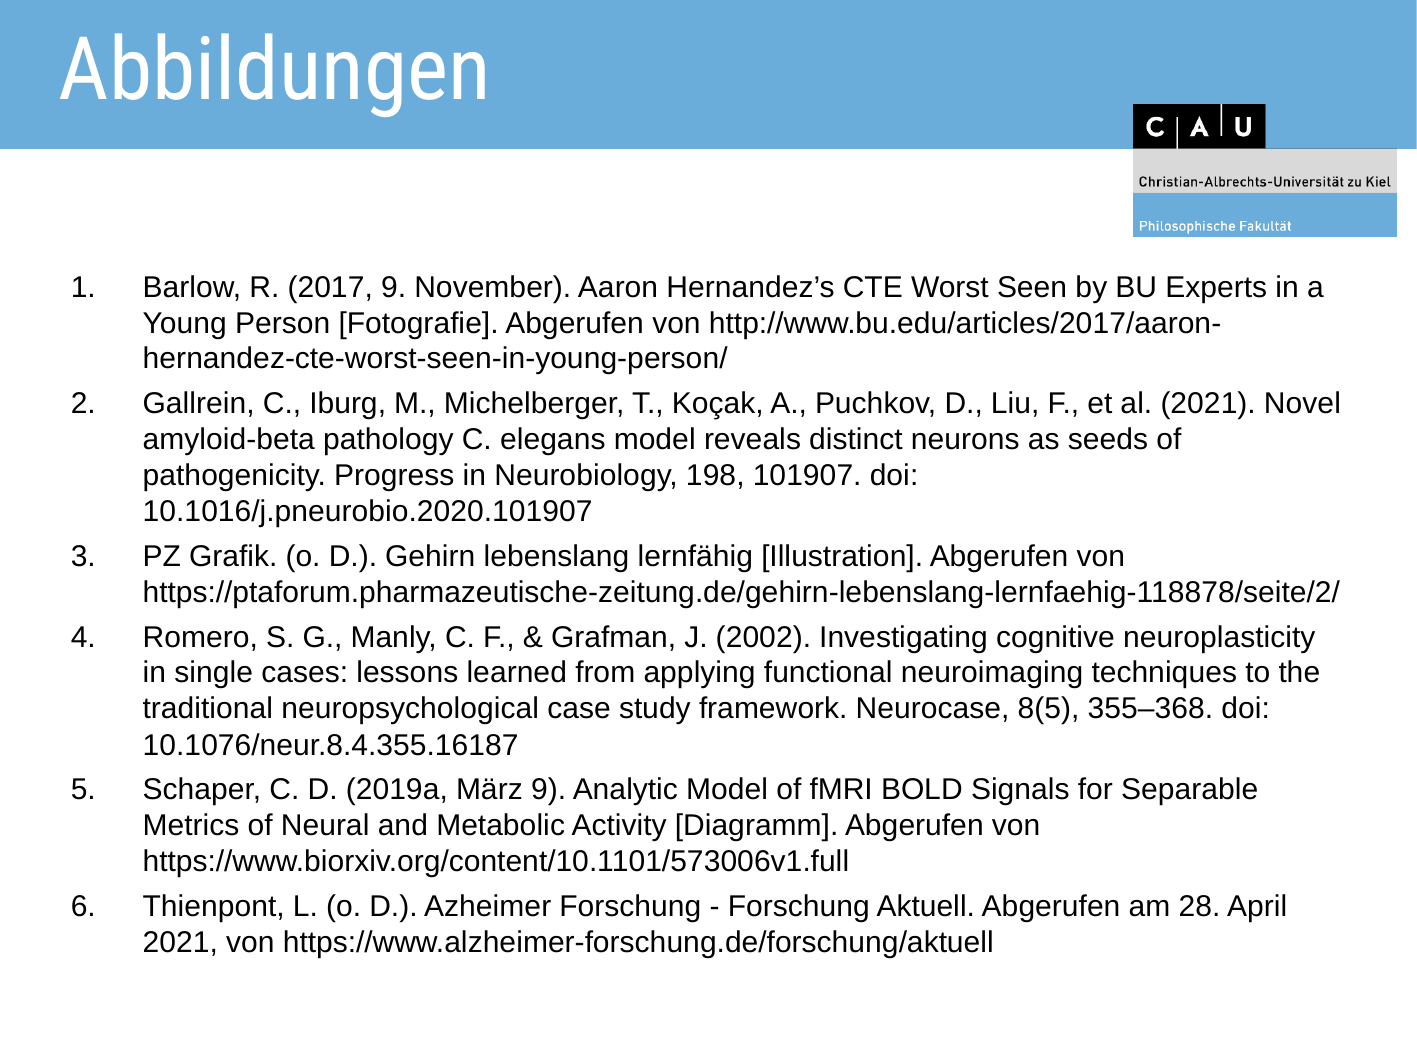

# Abbildungen
Barlow, R. (2017, 9. November). Aaron Hernandez’s CTE Worst Seen by BU Experts in a Young Person [Fotografie]. Abgerufen von http://www.bu.edu/articles/2017/aaron-hernandez-cte-worst-seen-in-young-person/
Gallrein, C., Iburg, M., Michelberger, T., Koçak, A., Puchkov, D., Liu, F., et al. (2021). Novel amyloid-beta pathology C. elegans model reveals distinct neurons as seeds of pathogenicity. Progress in Neurobiology, 198, 101907. doi: 10.1016/j.pneurobio.2020.101907
PZ Grafik. (o. D.). Gehirn lebenslang lernfähig [Illustration]. Abgerufen von https://ptaforum.pharmazeutische-zeitung.de/gehirn-lebenslang-lernfaehig-118878/seite/2/
Romero, S. G., Manly, C. F., & Grafman, J. (2002). Investigating cognitive neuroplasticity in single cases: lessons learned from applying functional neuroimaging techniques to the traditional neuropsychological case study framework. Neurocase, 8(5), 355–368. doi: 10.1076/neur.8.4.355.16187
Schaper, C. D. (2019a, März 9). Analytic Model of fMRI BOLD Signals for Separable Metrics of Neural and Metabolic Activity [Diagramm]. Abgerufen von https://www.biorxiv.org/content/10.1101/573006v1.full
Thienpont, L. (o. D.). Azheimer Forschung - Forschung Aktuell. Abgerufen am 28. April 2021, von https://www.alzheimer-forschung.de/forschung/aktuell